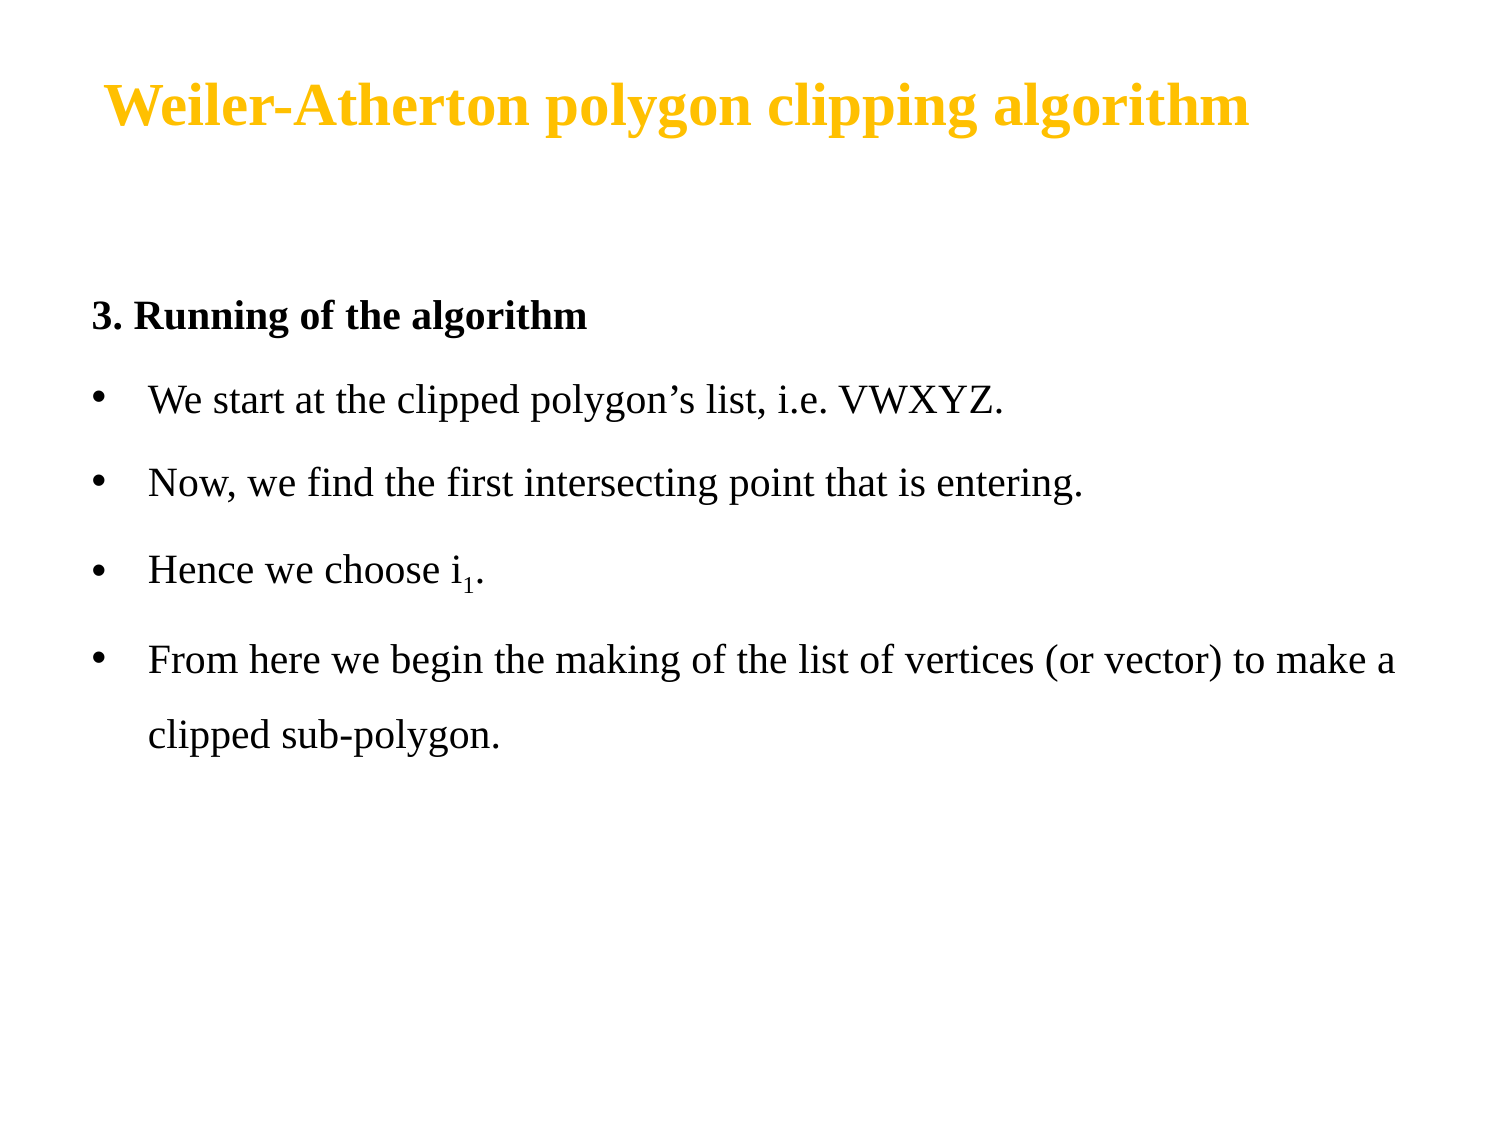

# Weiler-Atherton polygon clipping algorithm
3. Running of the algorithm
We start at the clipped polygon’s list, i.e. VWXYZ.
Now, we find the first intersecting point that is entering.
Hence we choose i1.
From here we begin the making of the list of vertices (or vector) to make a clipped sub-polygon.